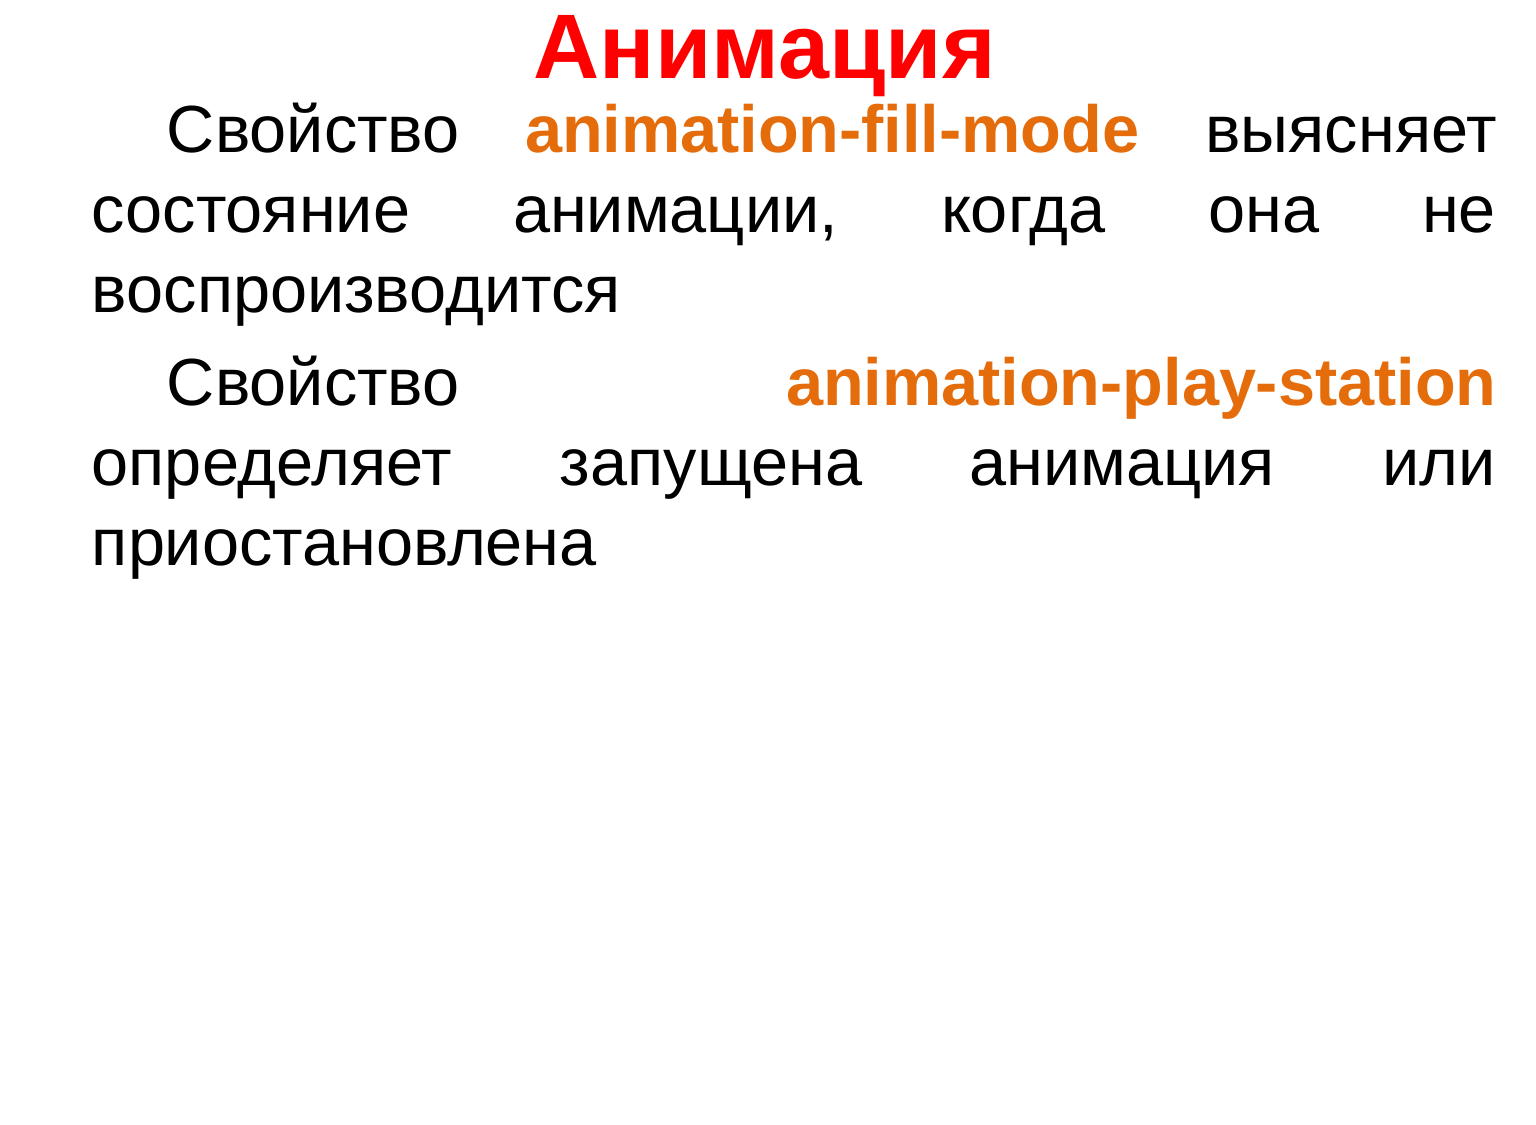

# Анимация
Свойство animation-fill-mode выясняет состояние анимации, когда она не воспроизводится
Свойство animation-play-station определяет запущена анимация или приостановлена